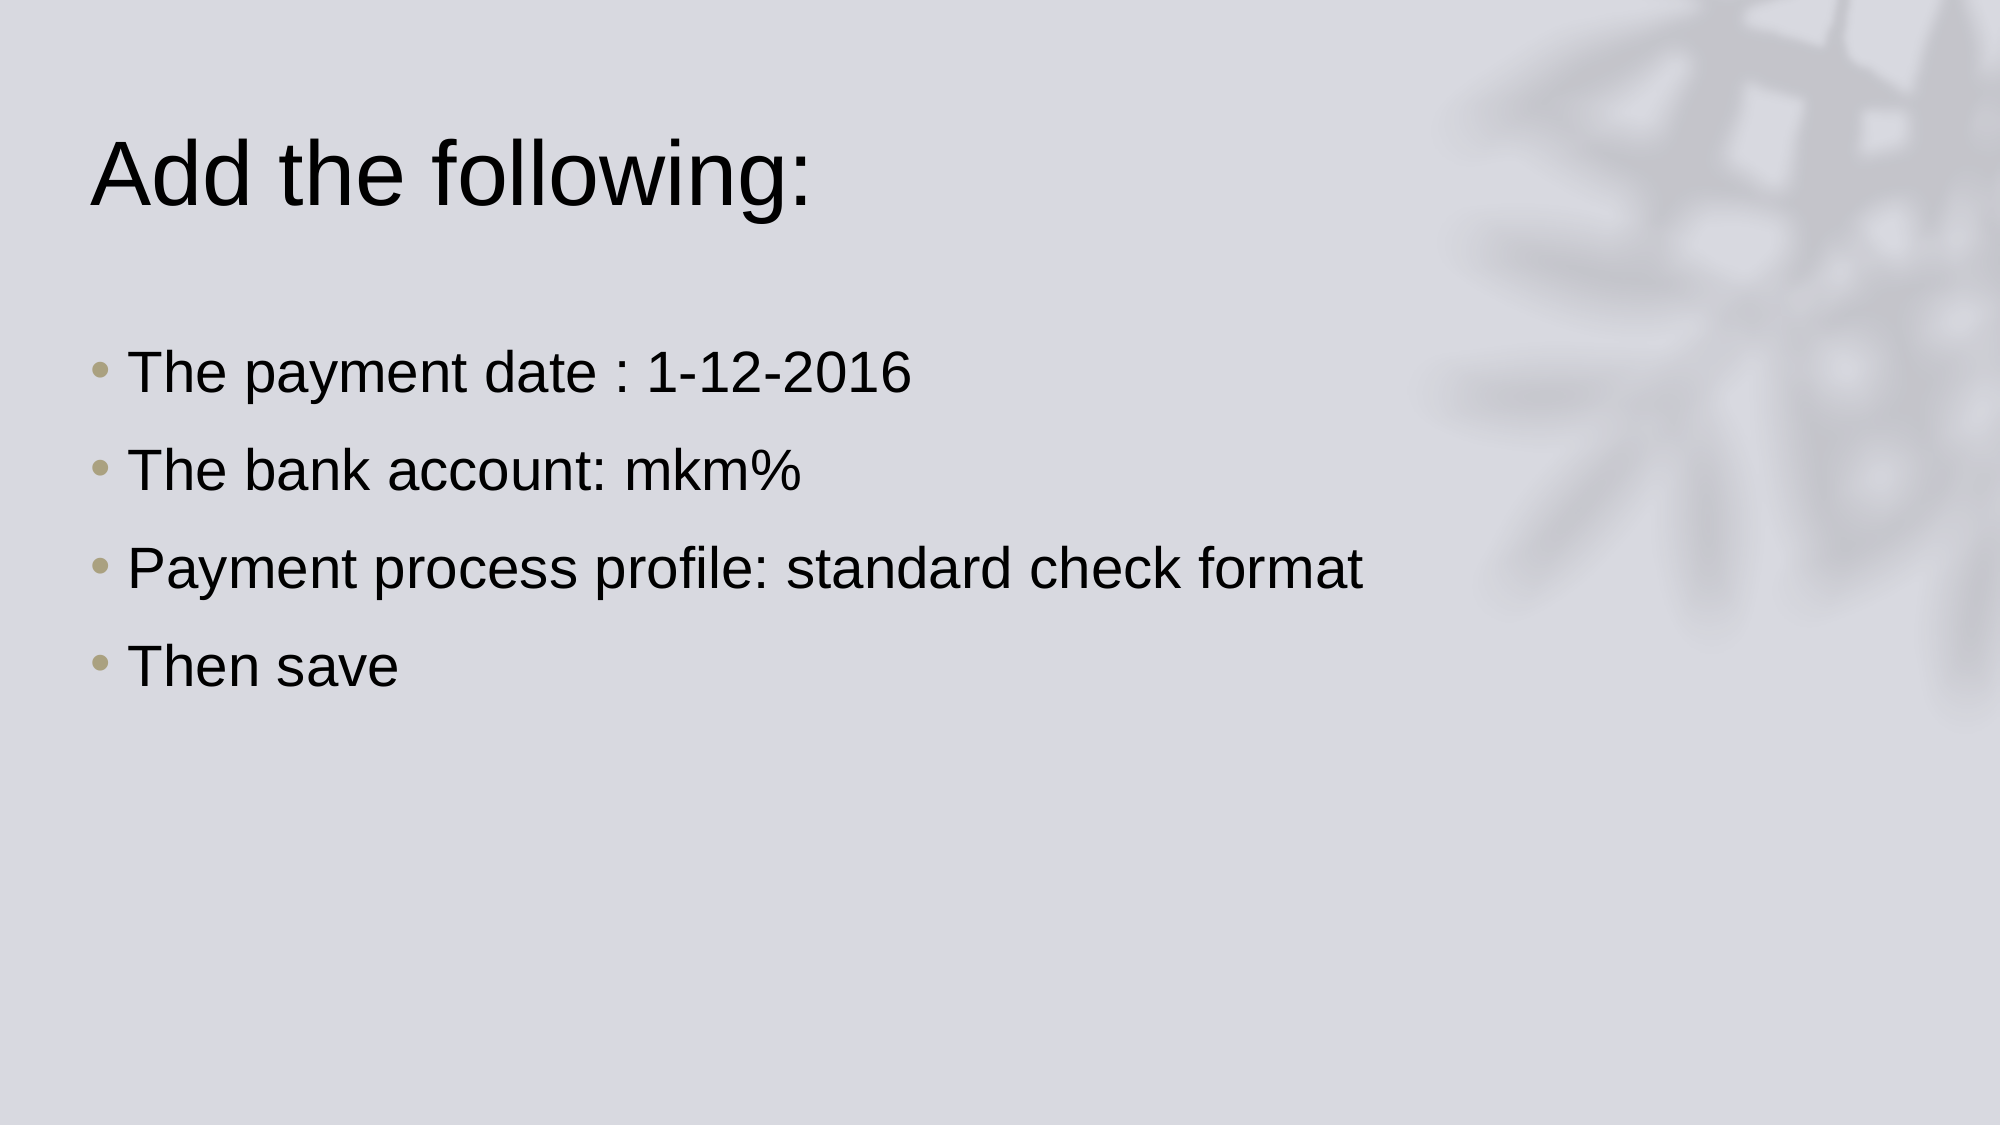

# Add the following:
The payment date : 1-12-2016
The bank account: mkm%
Payment process profile: standard check format
Then save